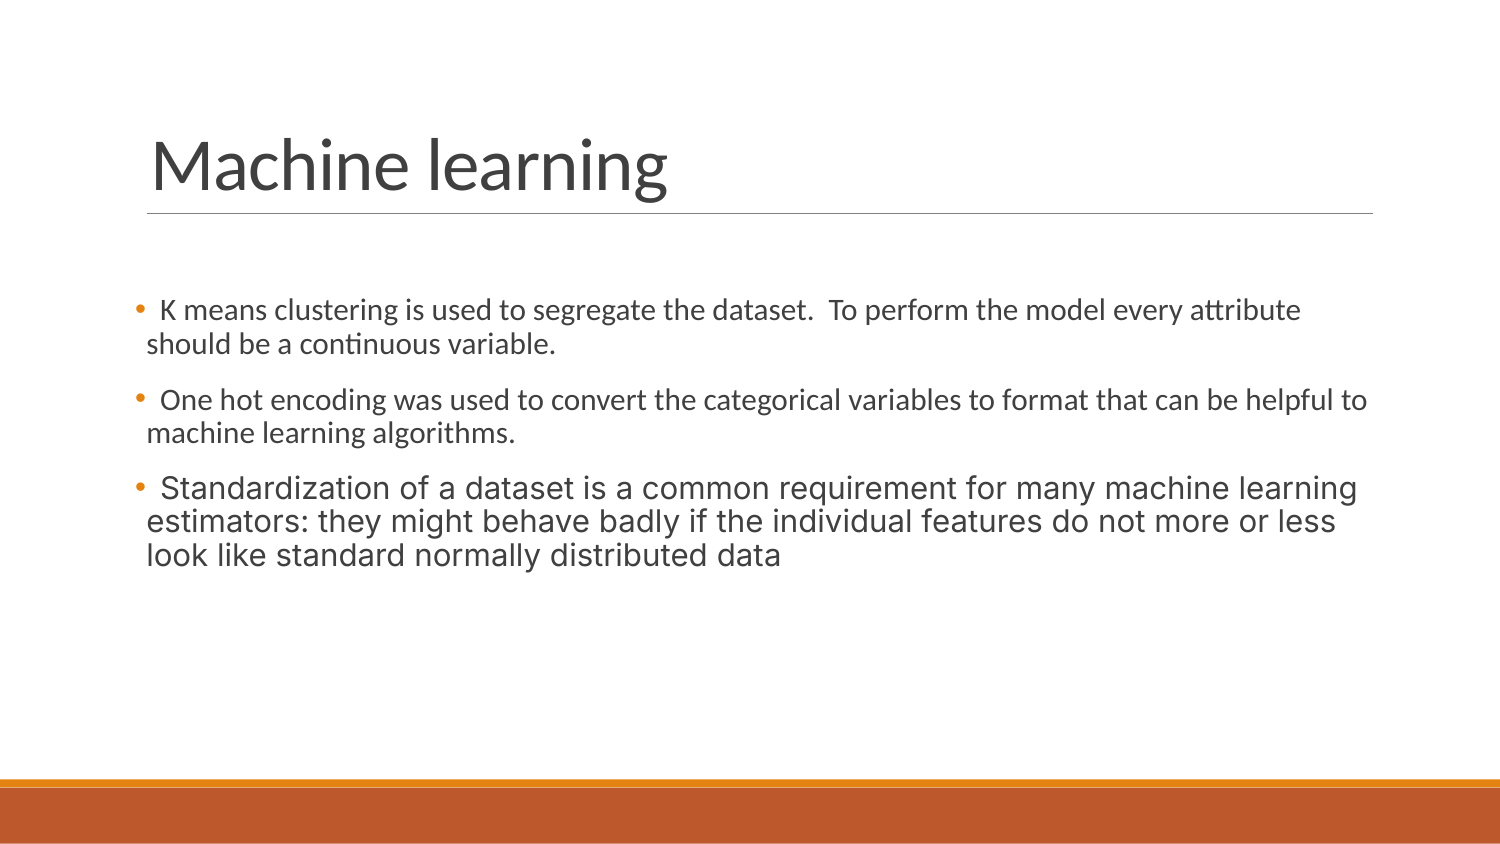

# Machine learning

  K means clustering is used to segregate the dataset.  To perform the model every attribute should be a continuous variable.
  One hot encoding was used to convert the categorical variables to format that can be helpful to machine learning algorithms.
  Standardization of a dataset is a common requirement for many machine learning estimators: they might behave badly if the individual features do not more or less look like standard normally distributed data